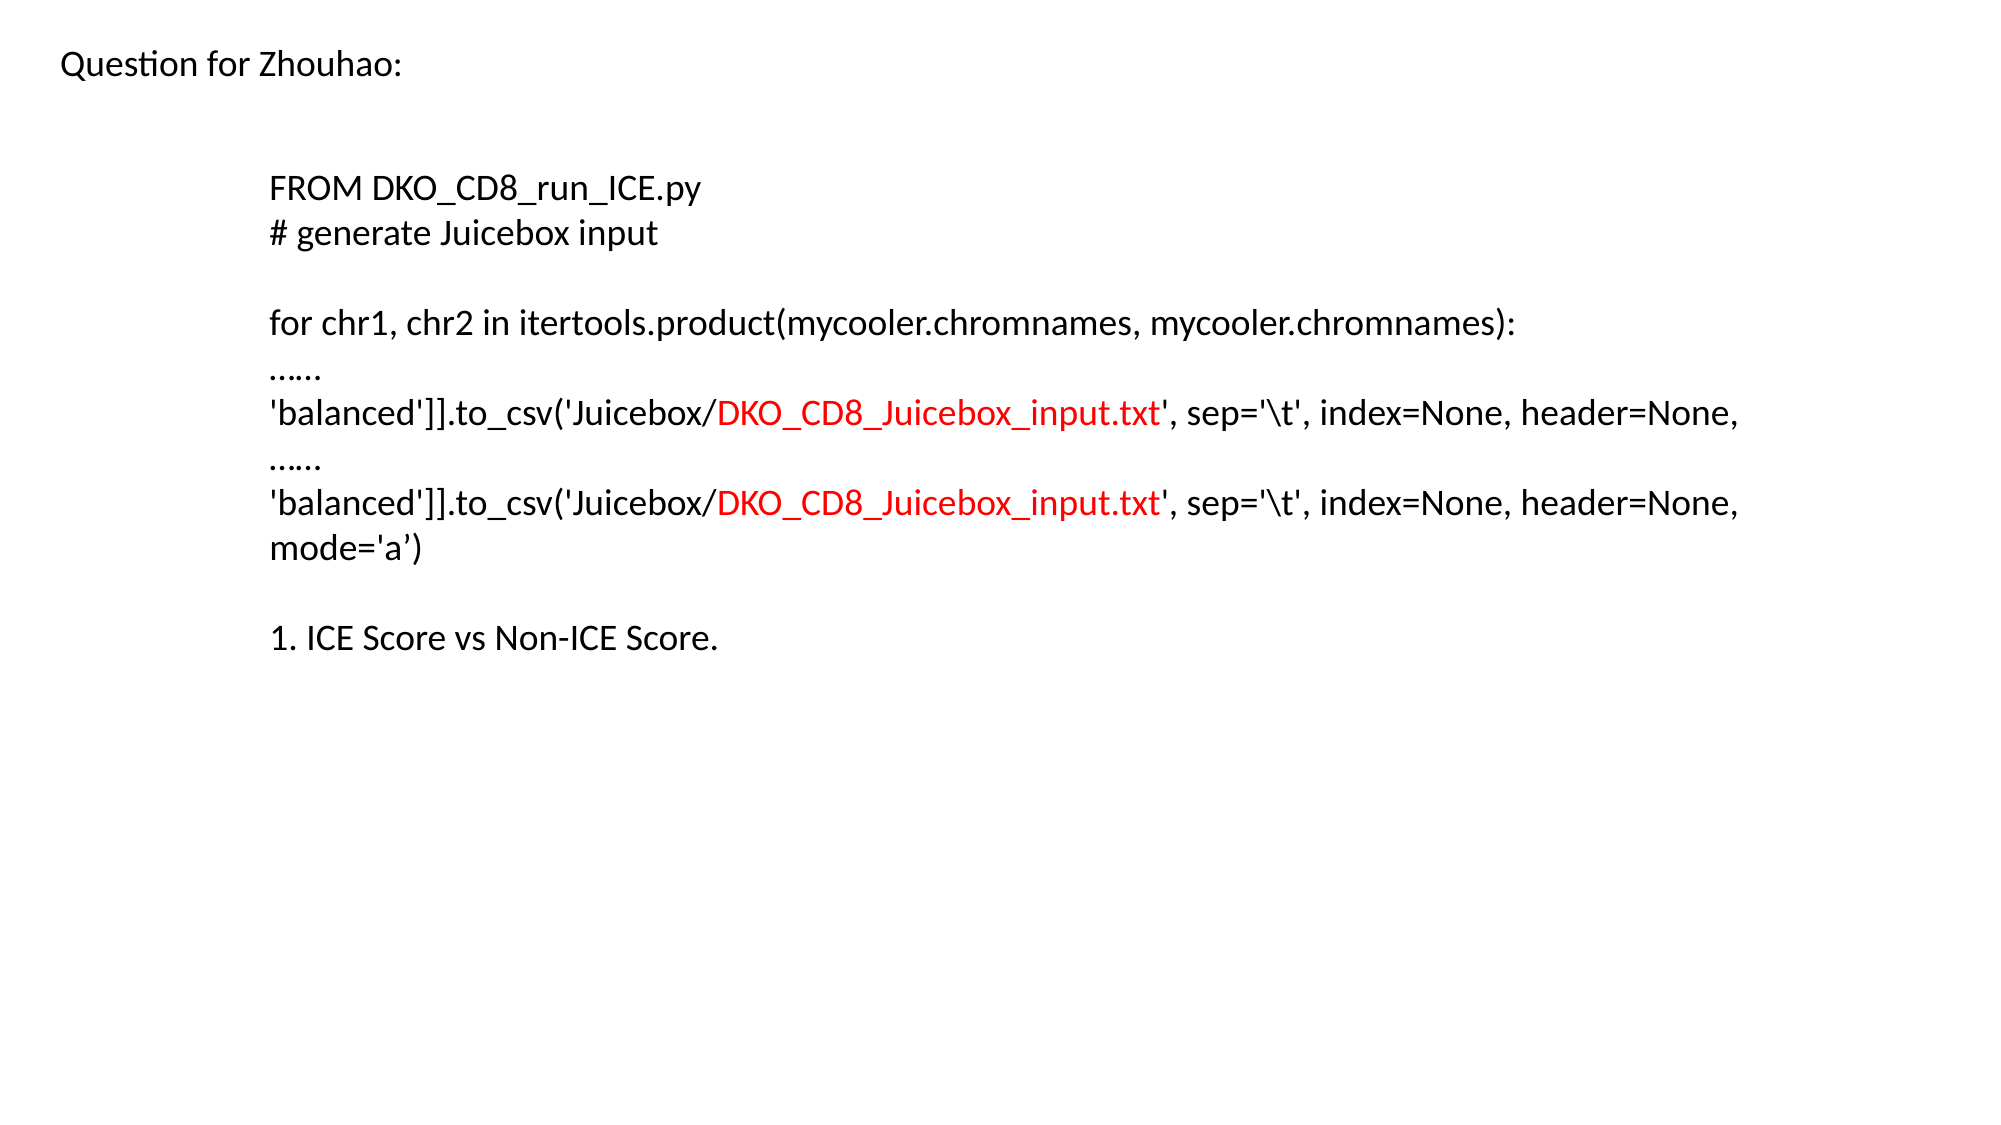

Question for Zhouhao:
FROM DKO_CD8_run_ICE.py
# generate Juicebox input

for chr1, chr2 in itertools.product(mycooler.chromnames, mycooler.chromnames):
……
'balanced']].to_csv('Juicebox/DKO_CD8_Juicebox_input.txt', sep='\t', index=None, header=None,
……
'balanced']].to_csv('Juicebox/DKO_CD8_Juicebox_input.txt', sep='\t', index=None, header=None, mode='a’)

1. ICE Score vs Non-ICE Score.